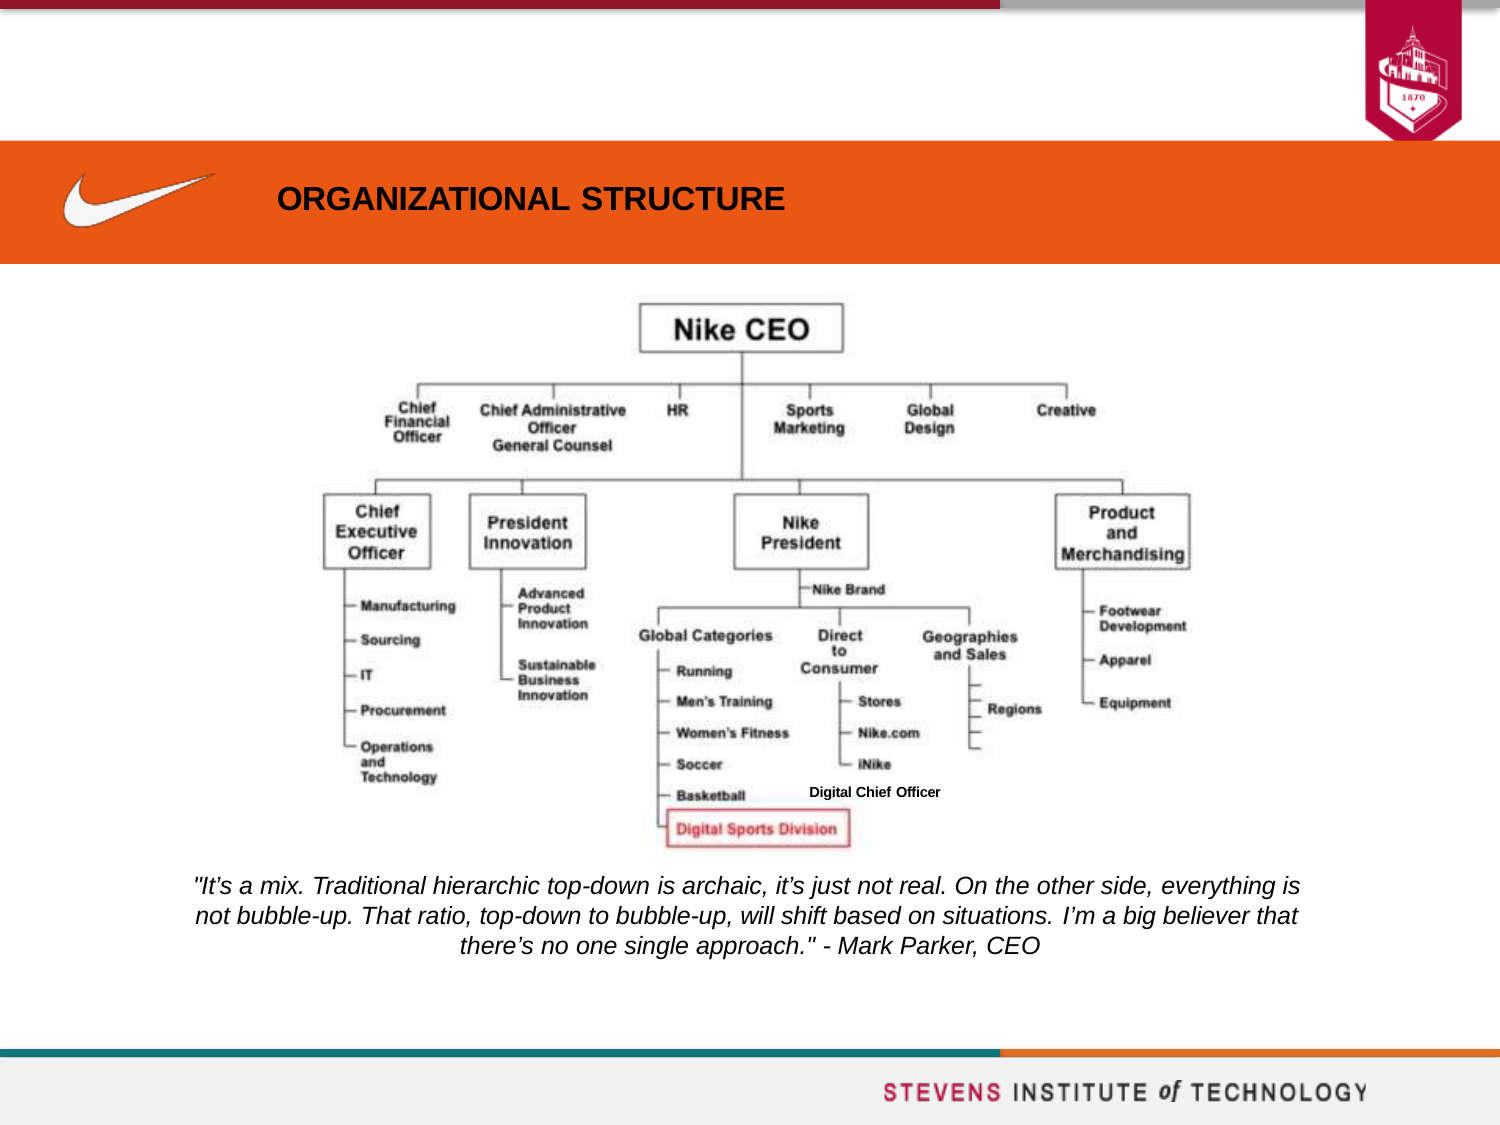

# ORGANIZATIONAL STRUCTURE

Digital Chief Officer
"It’s a mix. Traditional hierarchic top-down is archaic, it’s just not real. On the other side, everything is  not bubble-up. That ratio, top-down to bubble-up, will shift based on situations. I’m a big believer that  there’s no one single approach." - Mark Parker, CEO